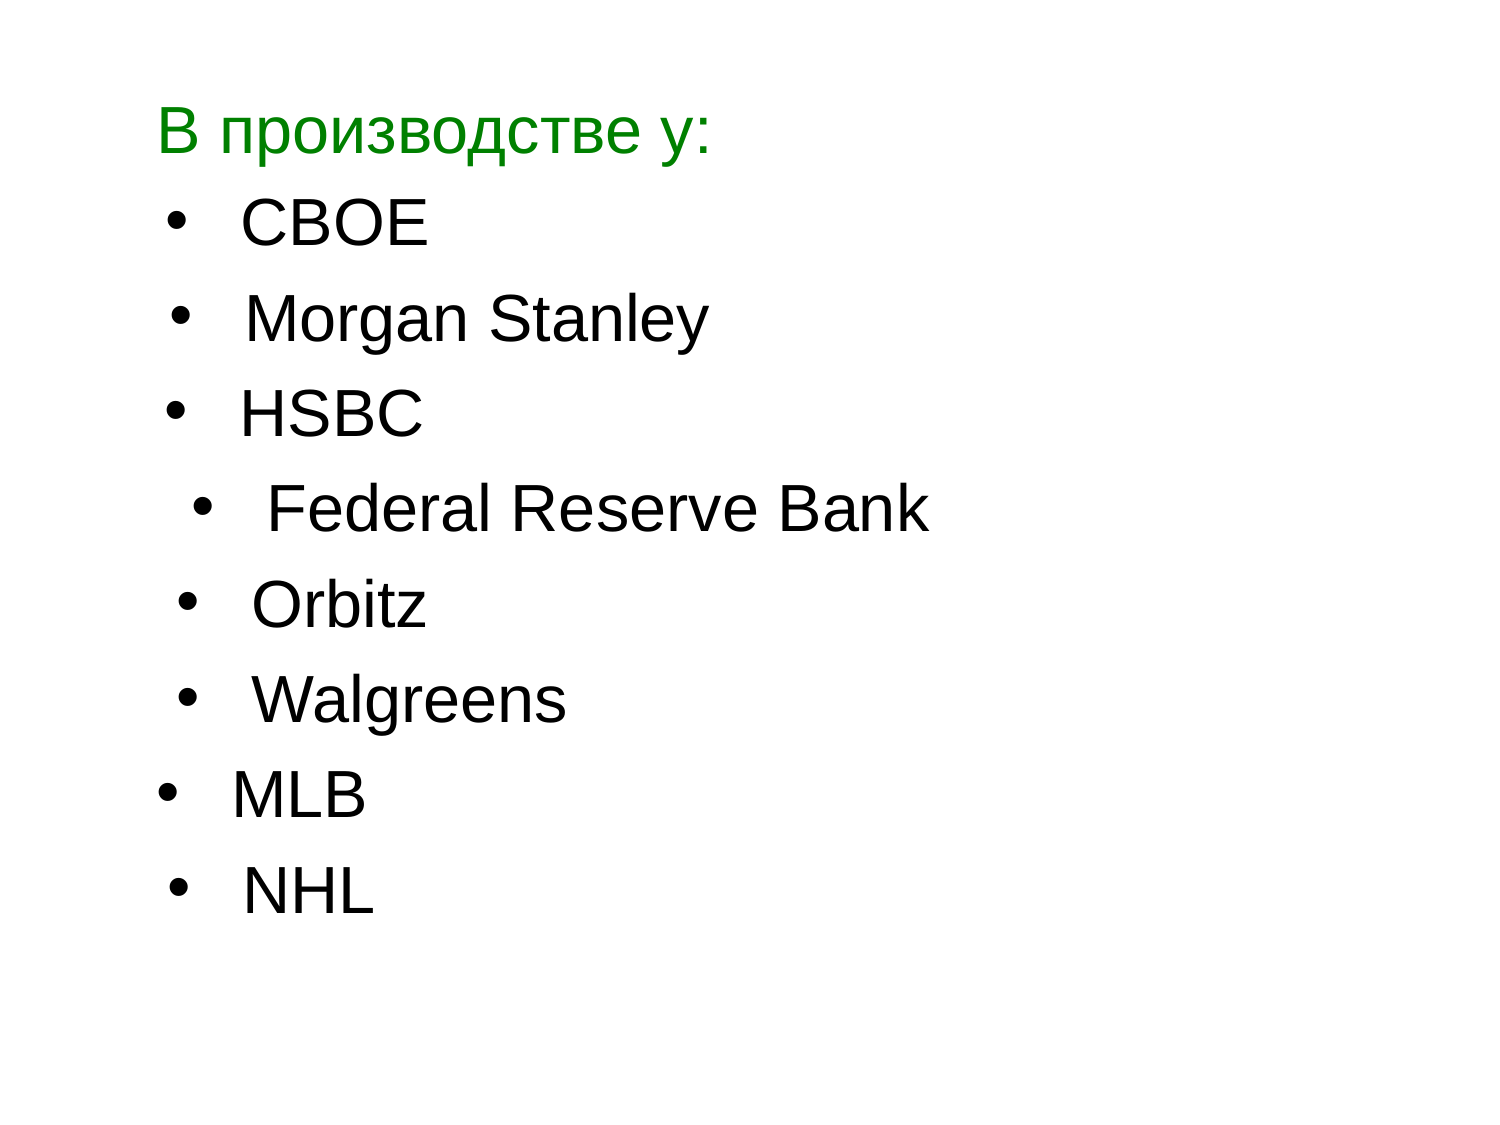

В производстве у:
CBOE
Morgan Stanley
HSBC
Federal Reserve Bank
Orbitz
Walgreens
MLB
NHL